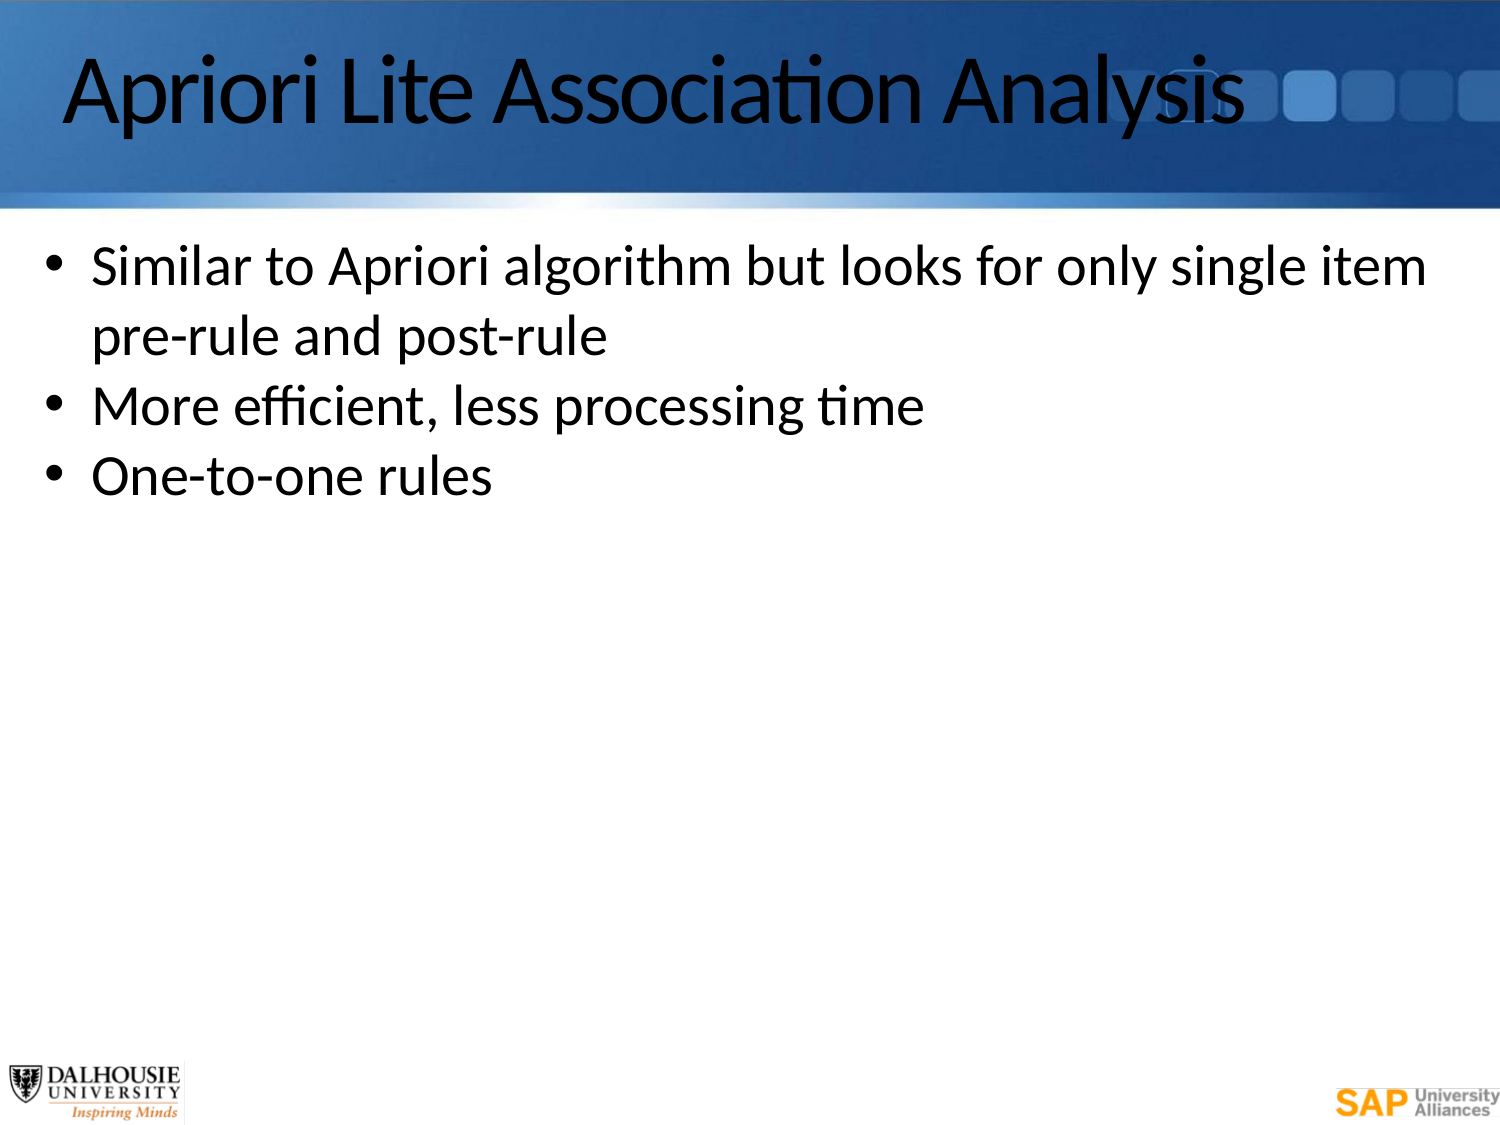

# Apriori Lite Association Analysis
Similar to Apriori algorithm but looks for only single item pre-rule and post-rule
More efficient, less processing time
One-to-one rules